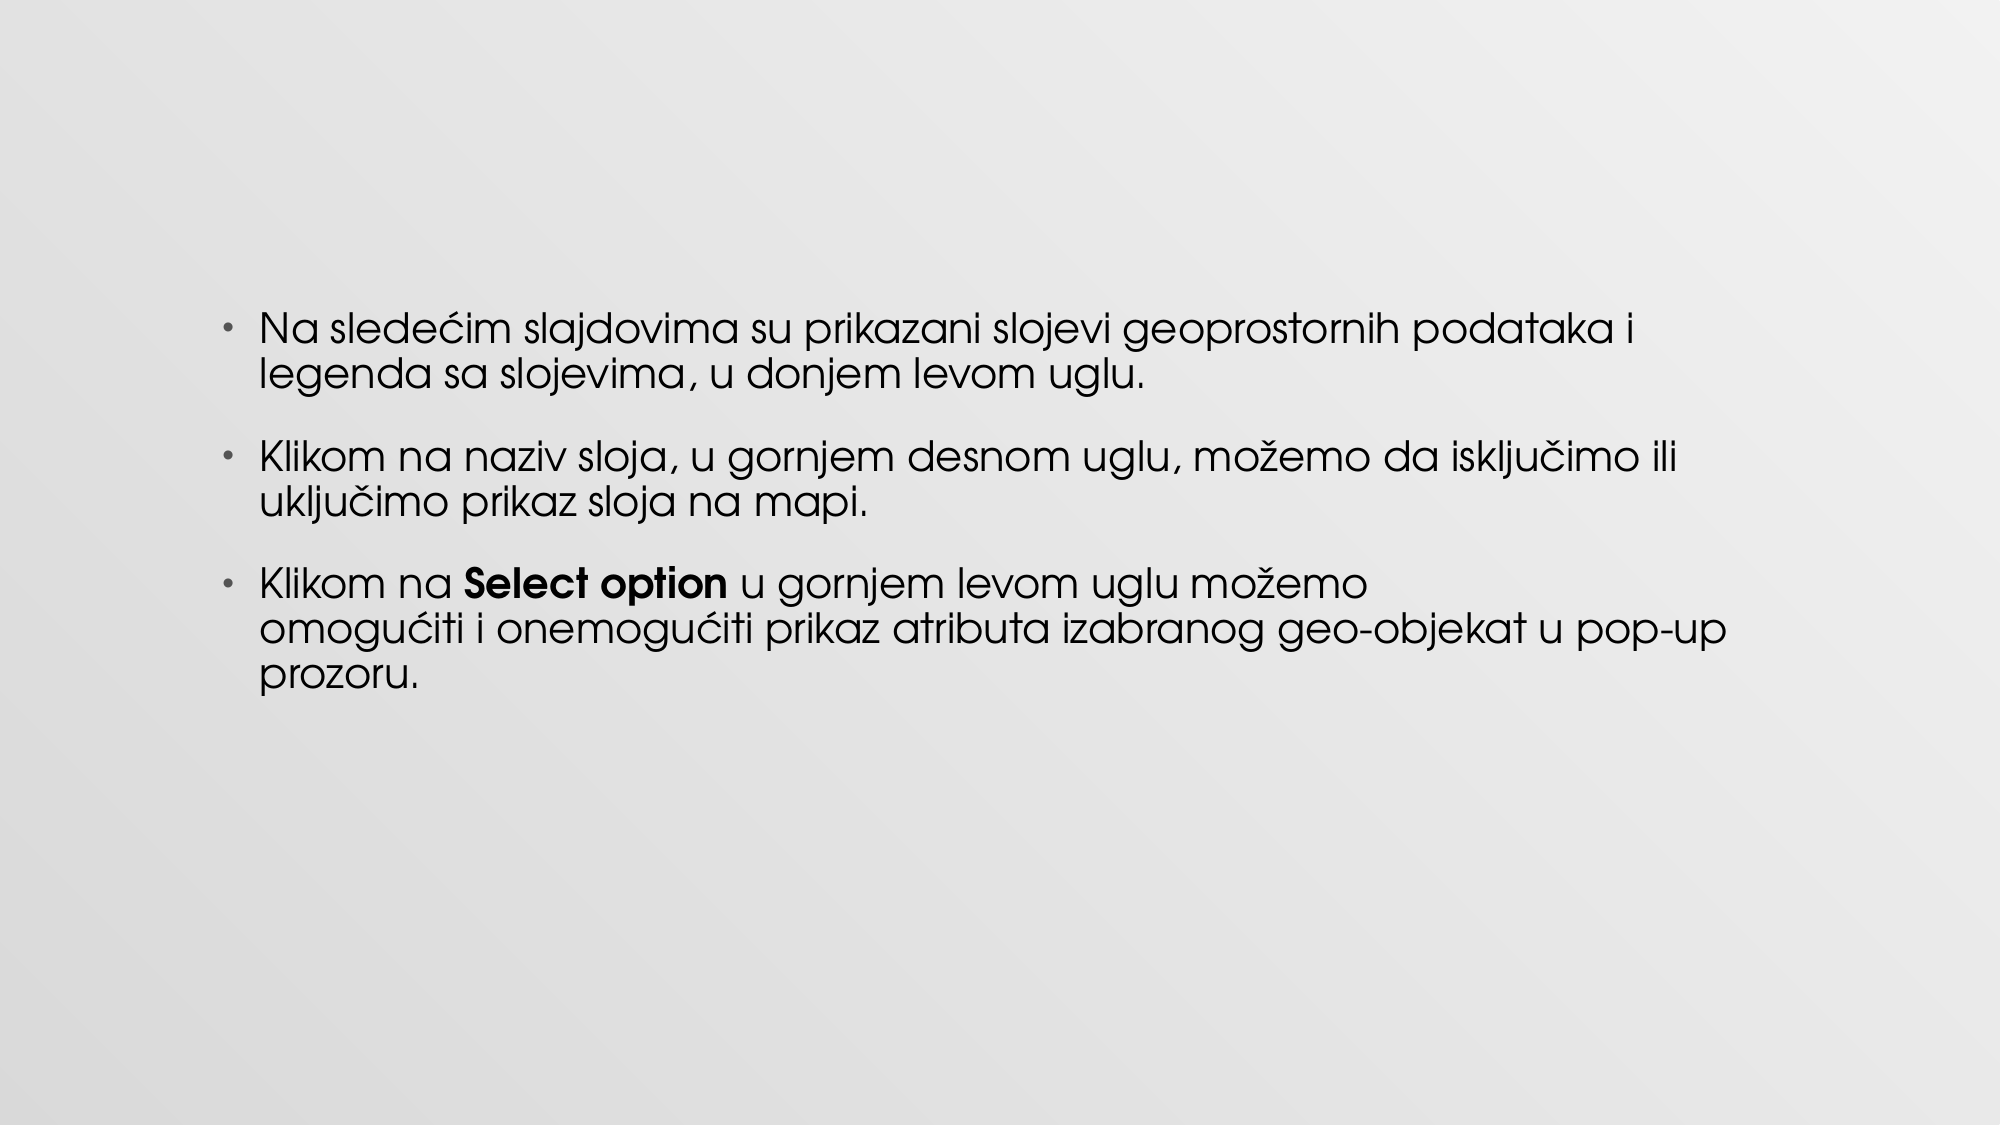

#
Na sledećim slajdovima su prikazani slojevi geoprostornih podataka i legenda sa slojevima, u donjem levom uglu.
Klikom na naziv sloja, u gornjem desnom uglu, možemo da isključimo ili uključimo prikaz sloja na mapi.
Klikom na Select option u gornjem levom uglu možemo omogućiti i onemogućiti prikaz atributa izabranog geo-objekat u pop-up prozoru.